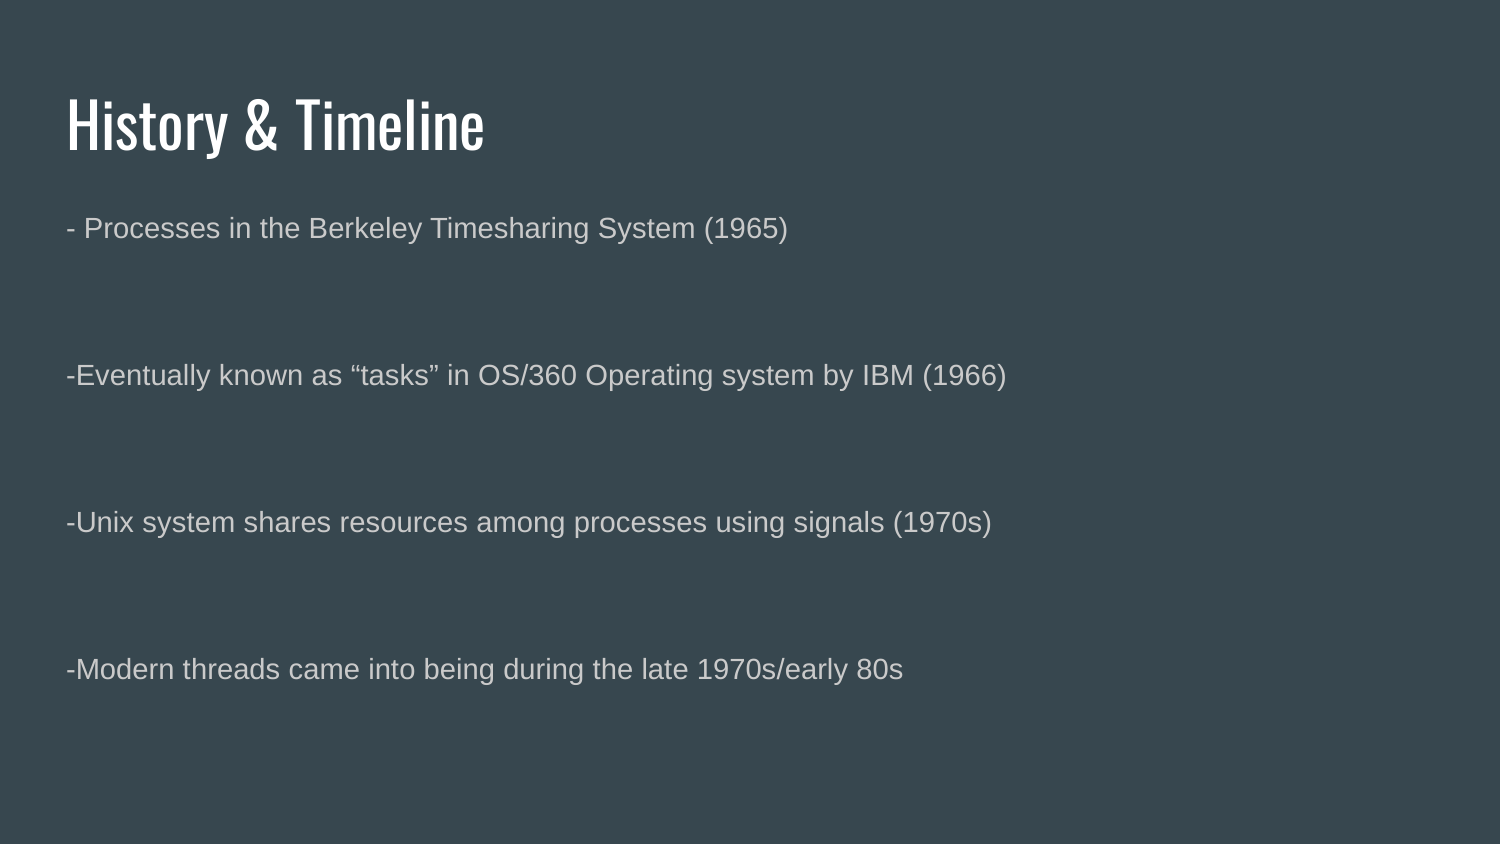

# History & Timeline

- Processes in the Berkeley Timesharing System (1965)

-Eventually known as “tasks” in OS/360 Operating system by IBM (1966)

-Unix system shares resources among processes using signals (1970s)

-Modern threads came into being during the late 1970s/early 80s